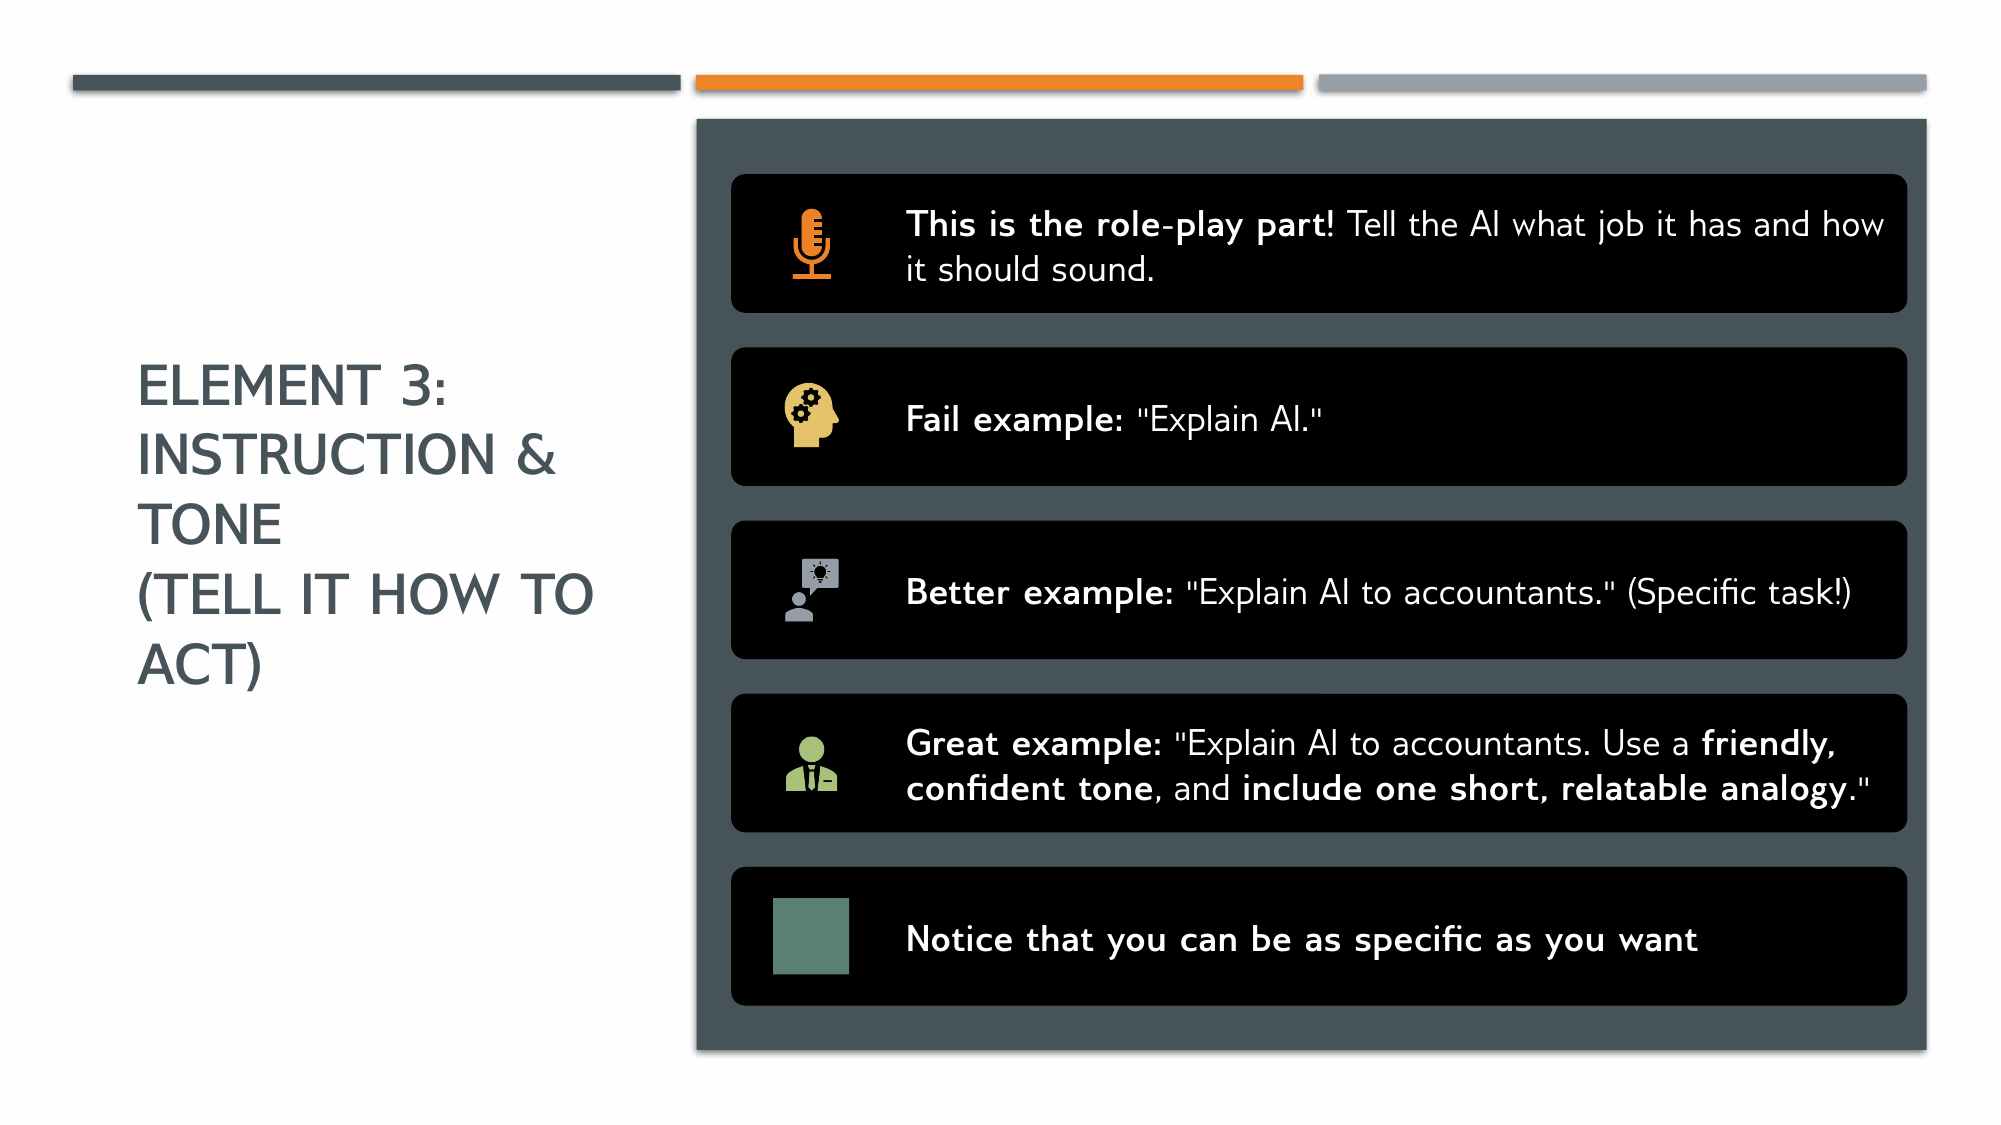

# Element 3: Instruction & Tone (Tell it How to Act)
This is the role-play part! Tell the AI what job it has and how it should sound.
Fail example: "Explain AI."
Better example: "Explain AI to accountants." (Specific task!)
Great example: "Explain AI to accountants. Use a friendly, confident tone, and include one short, relatable analogy."
Notice that you can be as specific as you want